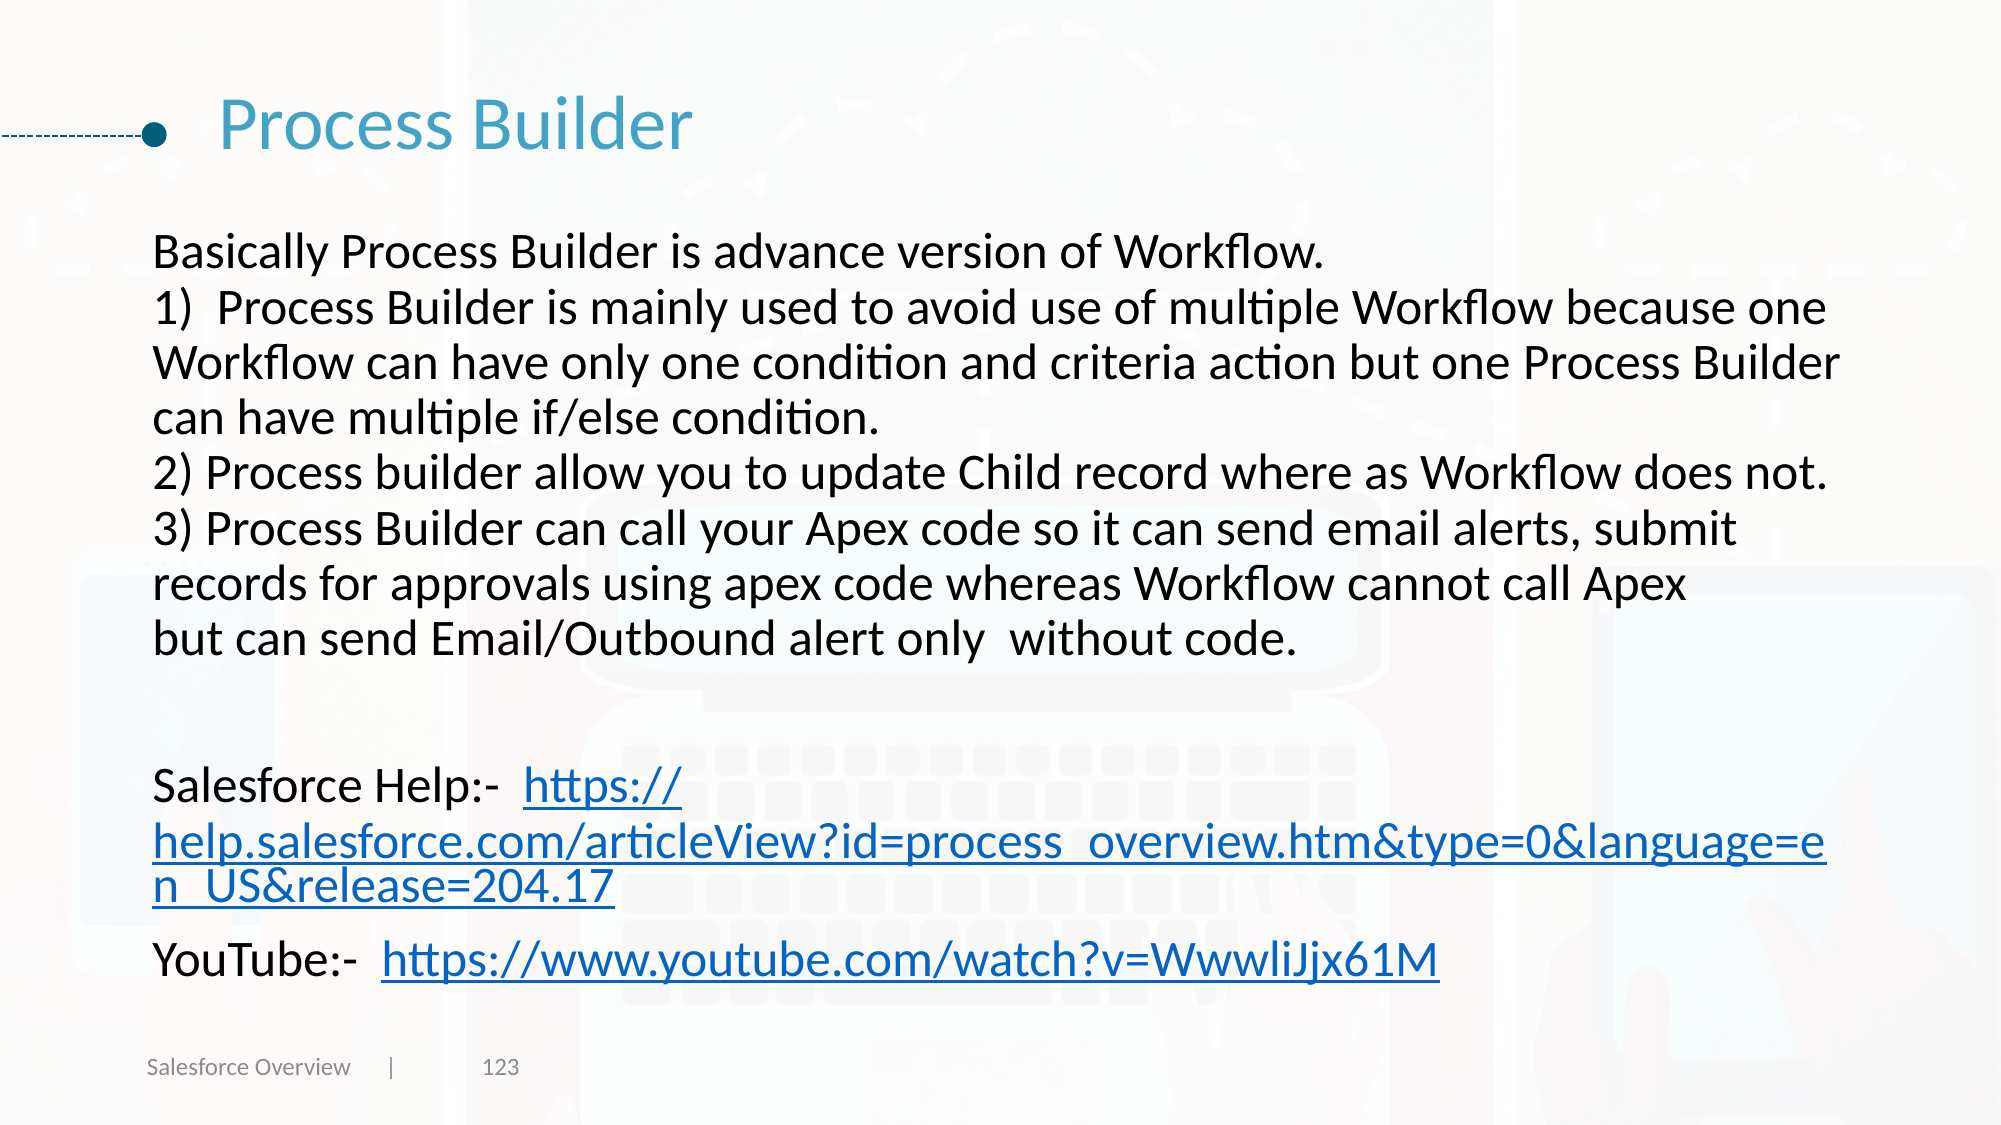

# Process Builder
Basically Process Builder is advance version of Workflow.
1)  Process Builder is mainly used to avoid use of multiple Workflow because one Workflow can have only one condition and criteria action but one Process Builder can have multiple if/else condition.
2) Process builder allow you to update Child record where as Workflow does not.
3) Process Builder can call your Apex code so it can send email alerts, submit records for approvals using apex code whereas Workflow cannot call Apex but can send Email/Outbound alert only  without code.

Salesforce Help:-  https://help.salesforce.com/articleView?id=process_overview.htm&type=0&language=en_US&release=204.17
YouTube:-  https://www.youtube.com/watch?v=WwwliJjx61M

Salesforce Overview      |
123